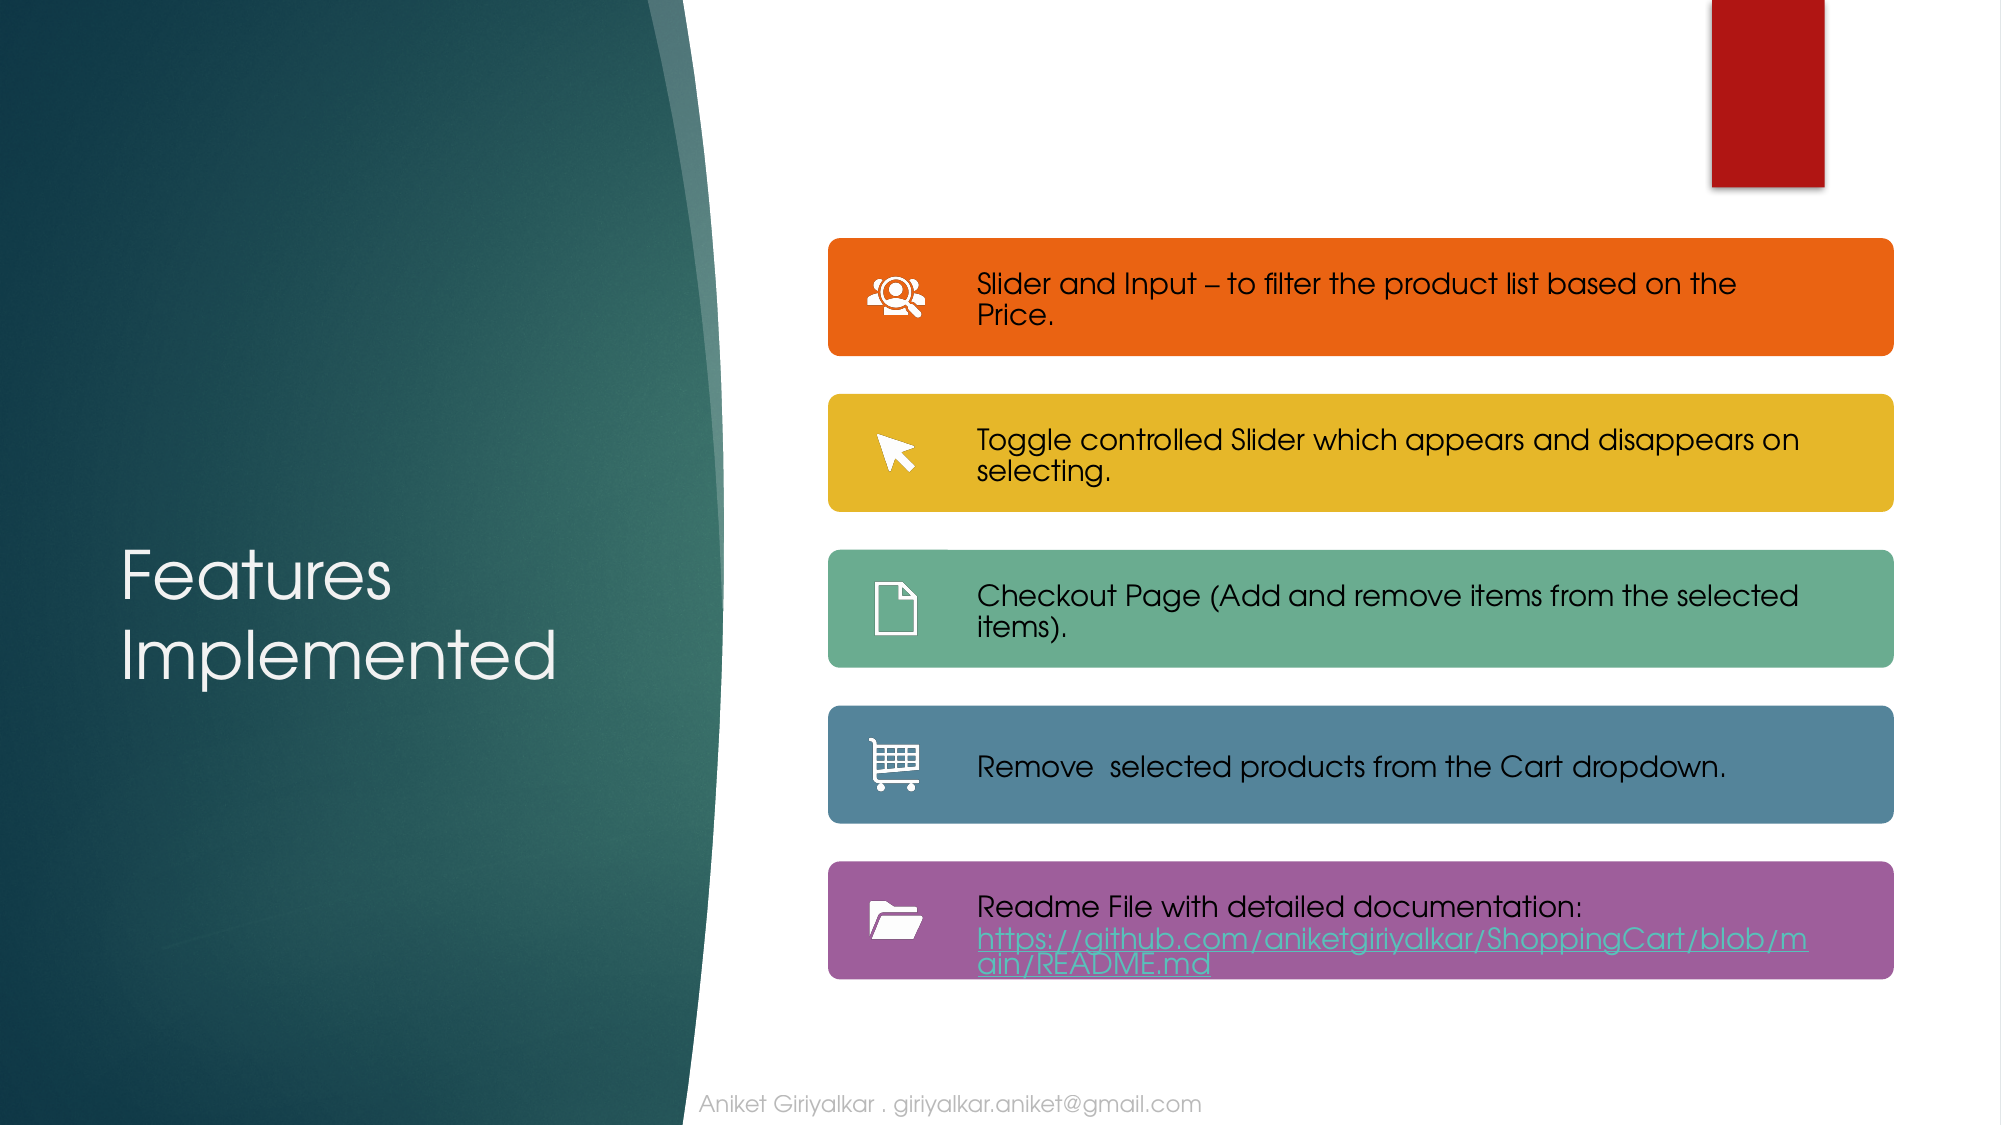

# Features Implemented
Slider and Input – to filter the product list based on the Price.
Toggle controlled Slider which appears and disappears on selecting.
Checkout Page (Add and remove items from the selected items).
Remove  selected products from the Cart dropdown.
Readme File with detailed documentation: https://github.com/aniketgiriyalkar/ShoppingCart/blob/main/README.md
Aniket Giriyalkar . giriyalkar.aniket@gmail.com